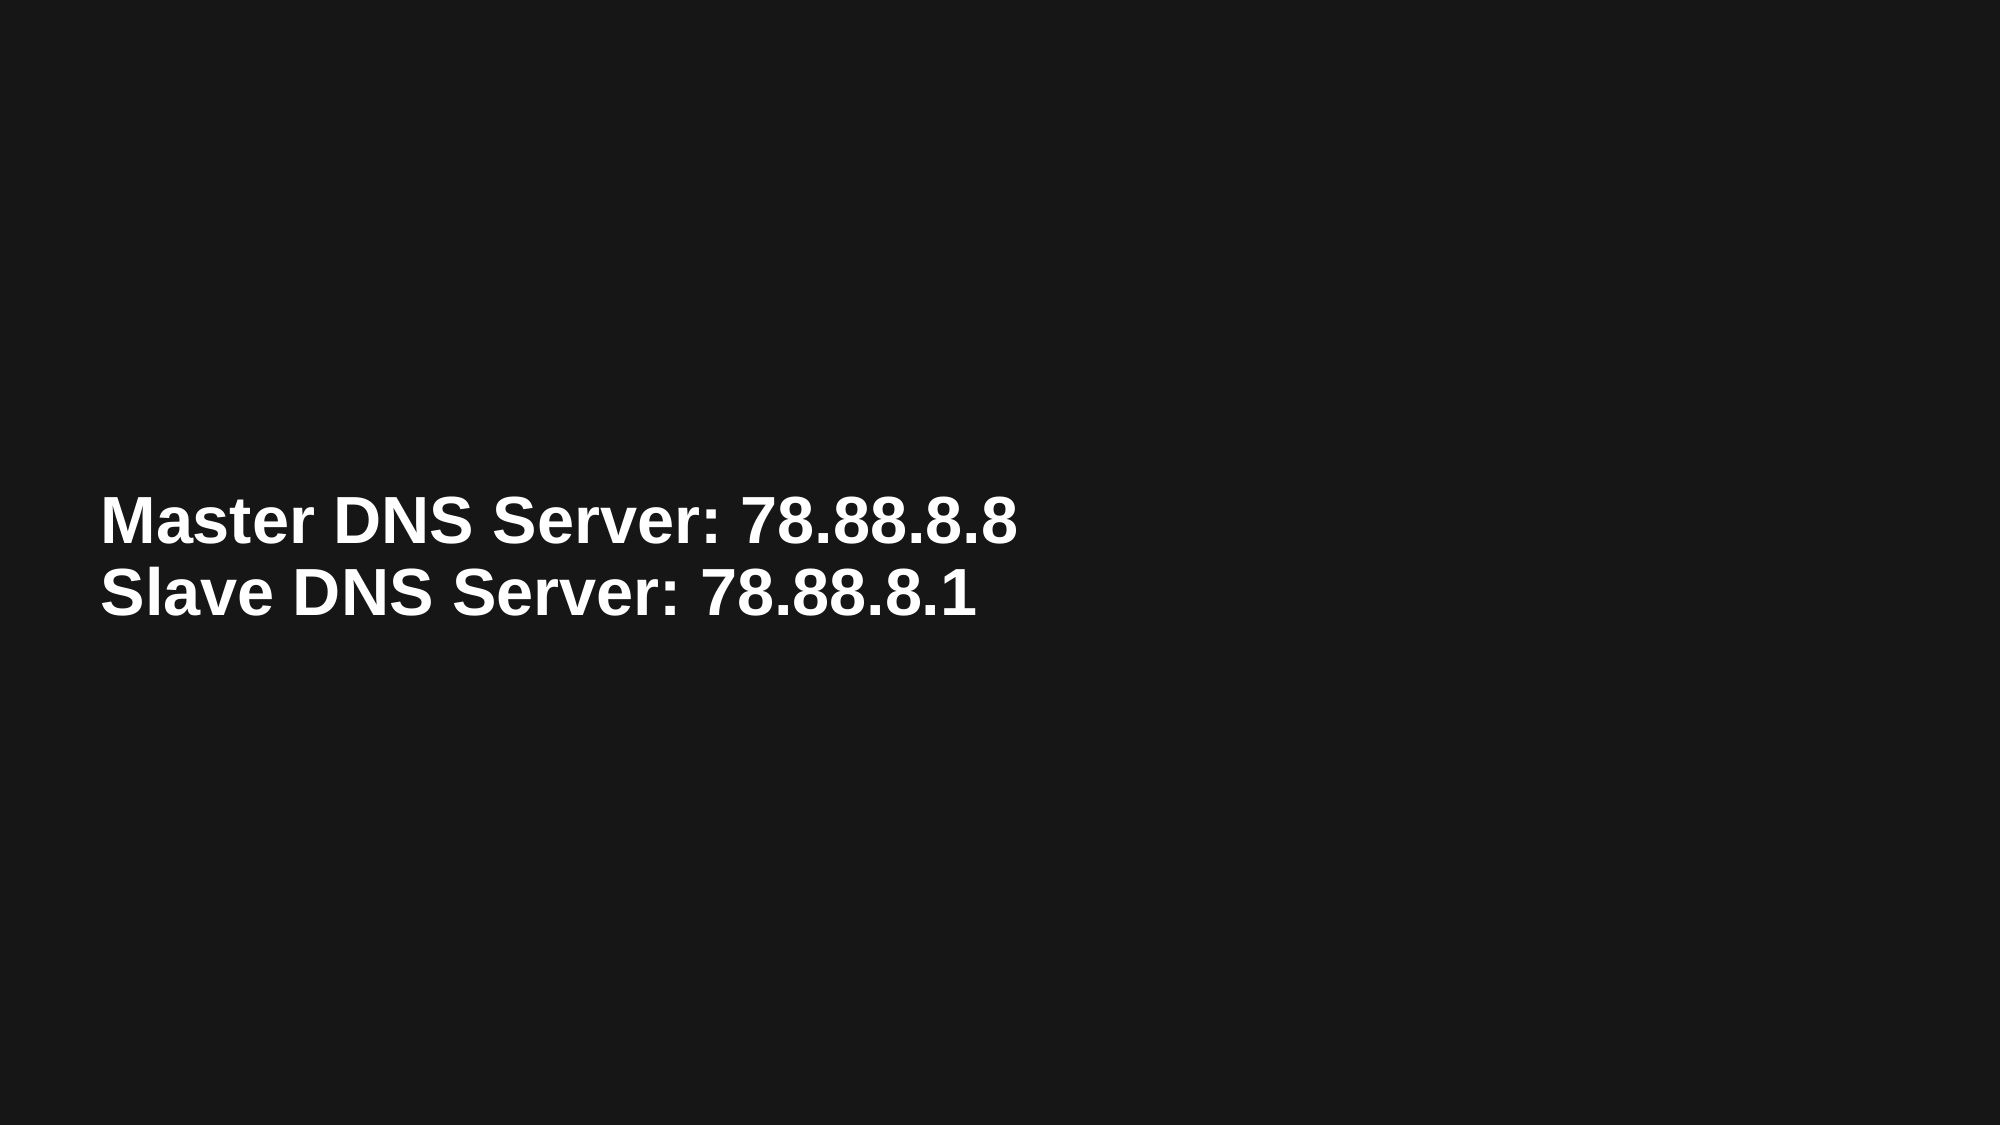

Master DNS Server: 78.88.8.8
Slave DNS Server: 78.88.8.1